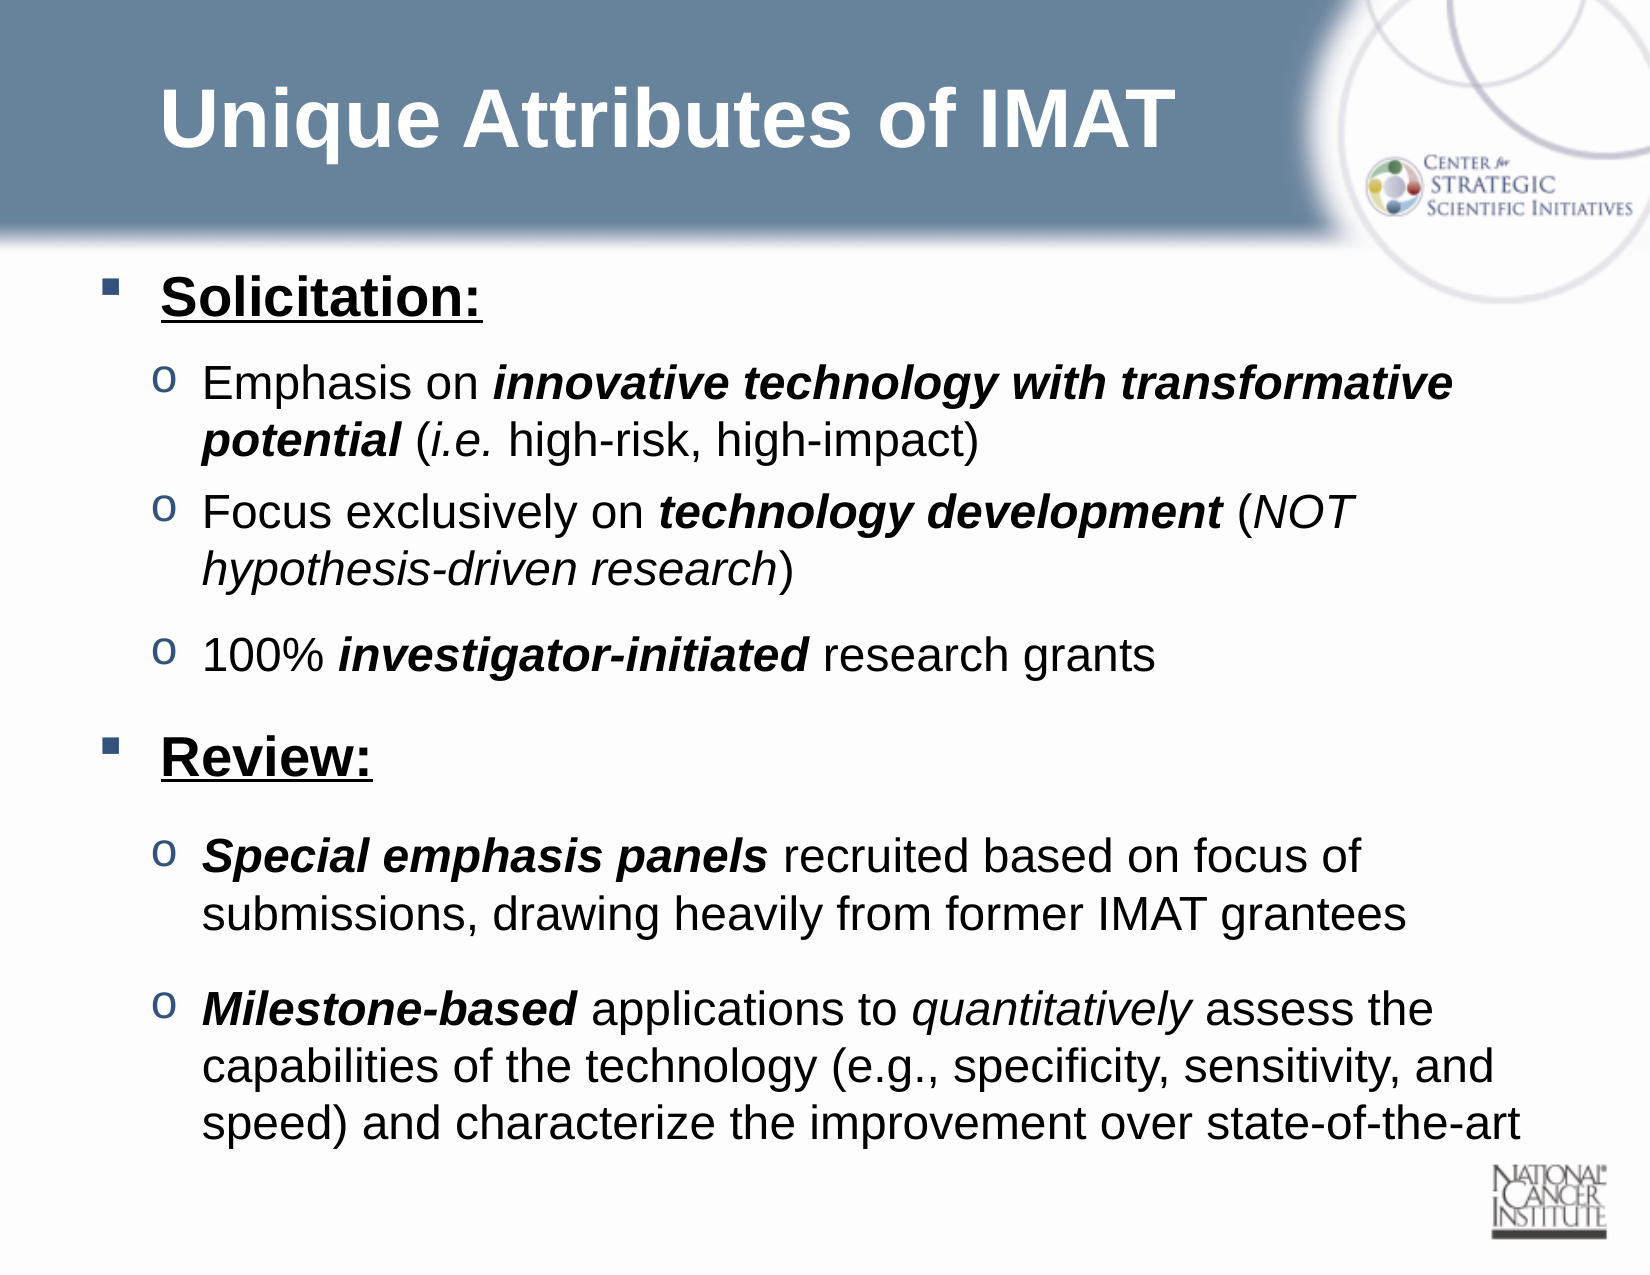

# Unique Attributes of IMAT
Solicitation:
Emphasis on innovative technology with transformative potential (i.e. high-risk, high-impact)
Focus exclusively on technology development (NOT hypothesis-driven research)
100% investigator-initiated research grants
Review:
Special emphasis panels recruited based on focus of submissions, drawing heavily from former IMAT grantees
Milestone-based applications to quantitatively assess the capabilities of the technology (e.g., specificity, sensitivity, and speed) and characterize the improvement over state-of-the-art